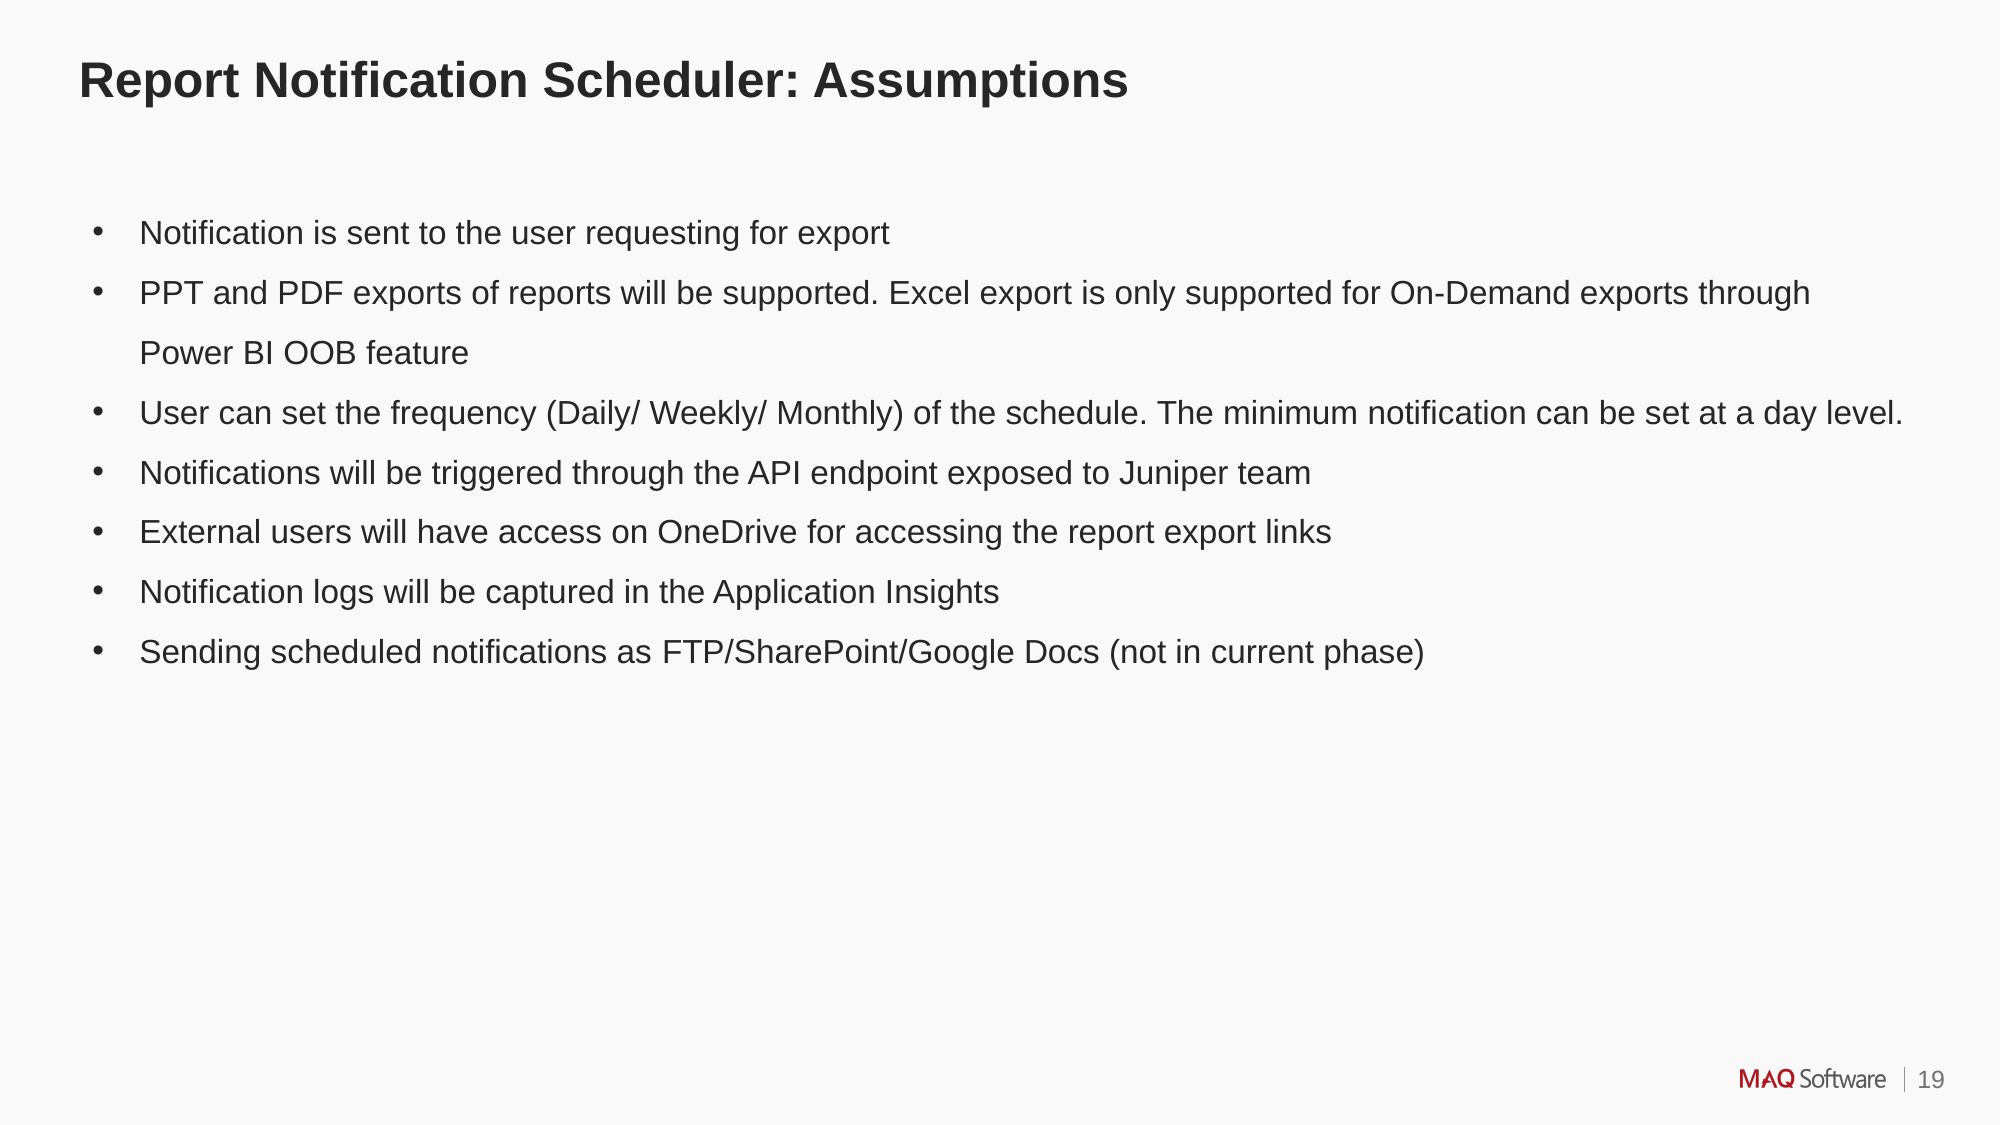

Report Notification Scheduler: Assumptions
Notification is sent to the user requesting for export
PPT and PDF exports of reports will be supported. Excel export is only supported for On-Demand exports through Power BI OOB feature
User can set the frequency (Daily/ Weekly/ Monthly) of the schedule. The minimum notification can be set at a day level.
Notifications will be triggered through the API endpoint exposed to Juniper team
External users will have access on OneDrive for accessing the report export links
Notification logs will be captured in the Application Insights
Sending scheduled notifications as FTP/SharePoint/Google Docs (not in current phase)
19